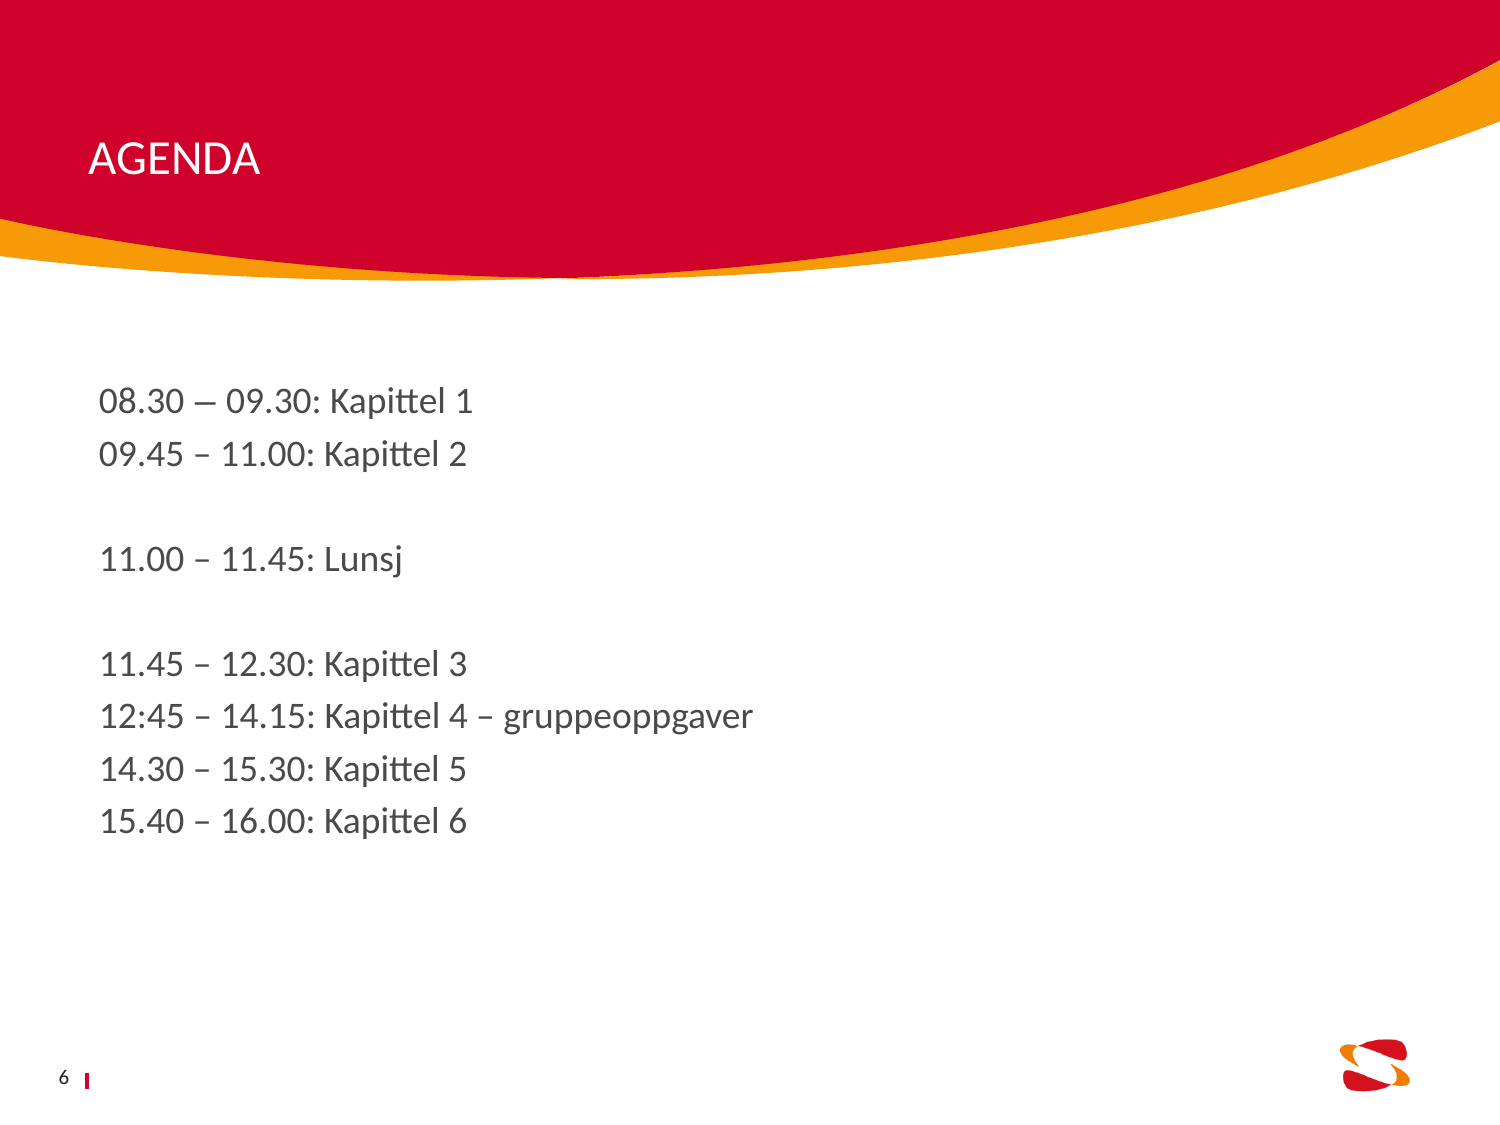

AGENDA

08.30 – 09.30: Kapittel 1
09.45 – 11.00: Kapittel 2

11.00 – 11.45: Lunsj

11.45 – 12.30: Kapittel 3
12:45 – 14.15: Kapittel 4 – gruppeoppgaver
14.30 – 15.30: Kapittel 5
15.40 – 16.00: Kapittel 6

6